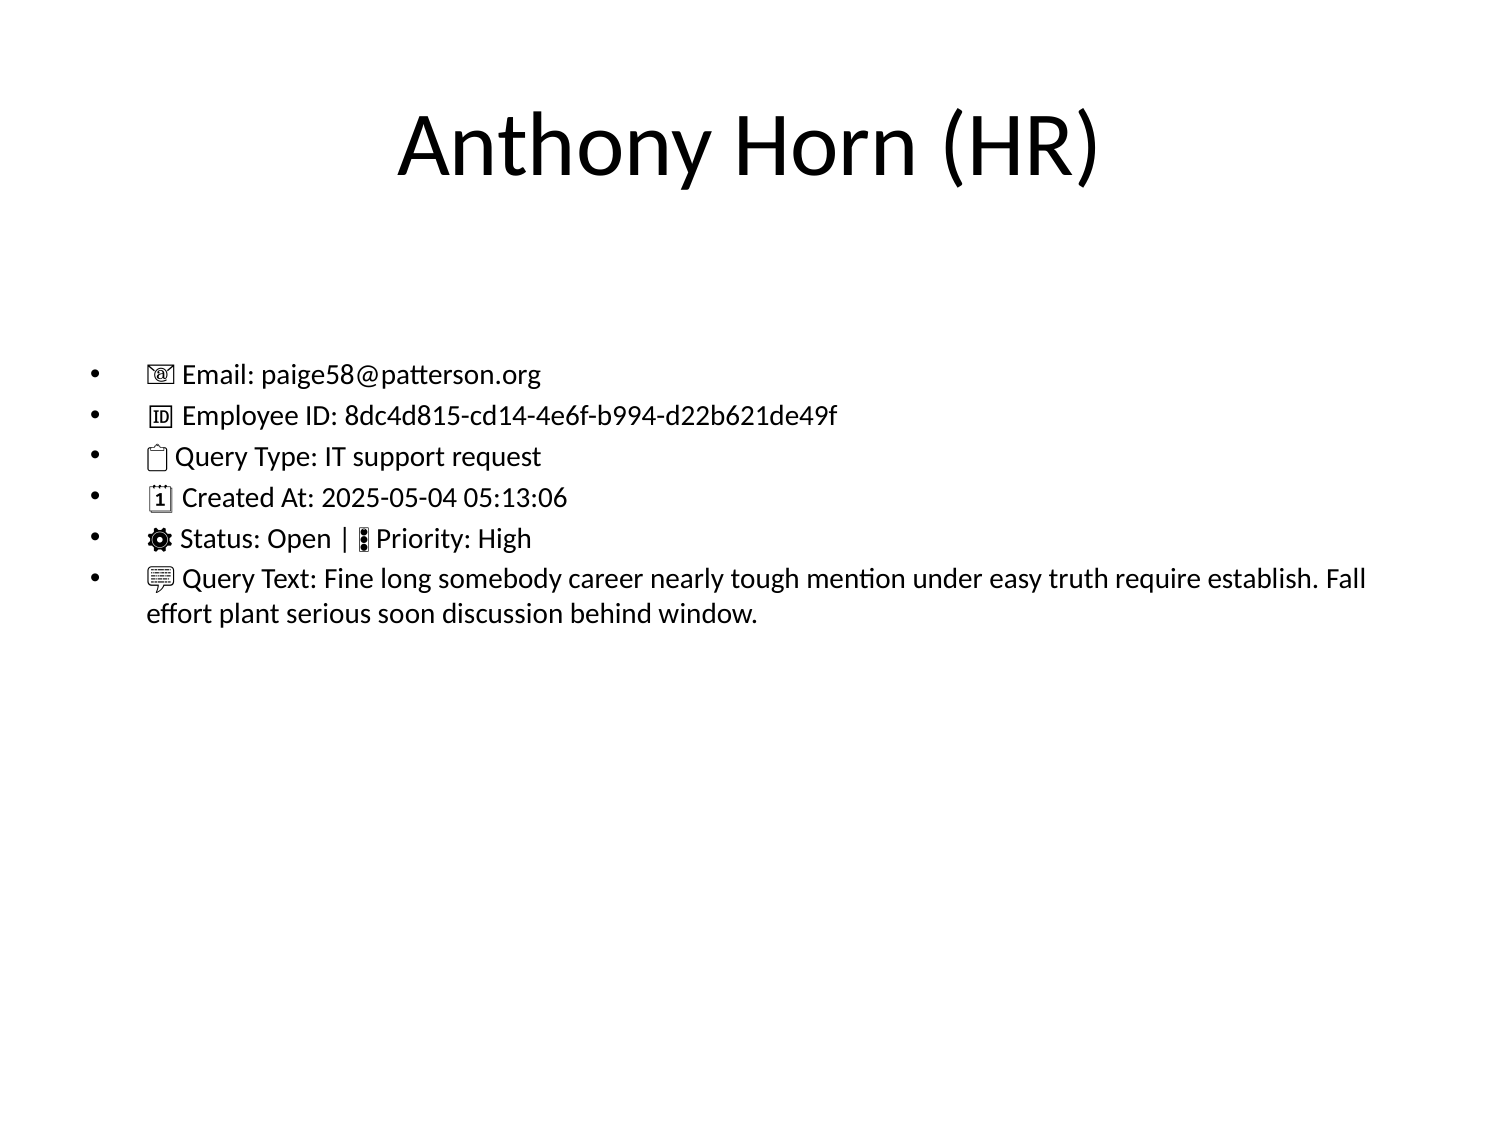

# Anthony Horn (HR)

📧 Email: paige58@patterson.org
🆔 Employee ID: 8dc4d815-cd14-4e6f-b994-d22b621de49f
📋 Query Type: IT support request
🗓 Created At: 2025-05-04 05:13:06
⚙ Status: Open | 🚦 Priority: High
💬 Query Text: Fine long somebody career nearly tough mention under easy truth require establish. Fall effort plant serious soon discussion behind window.